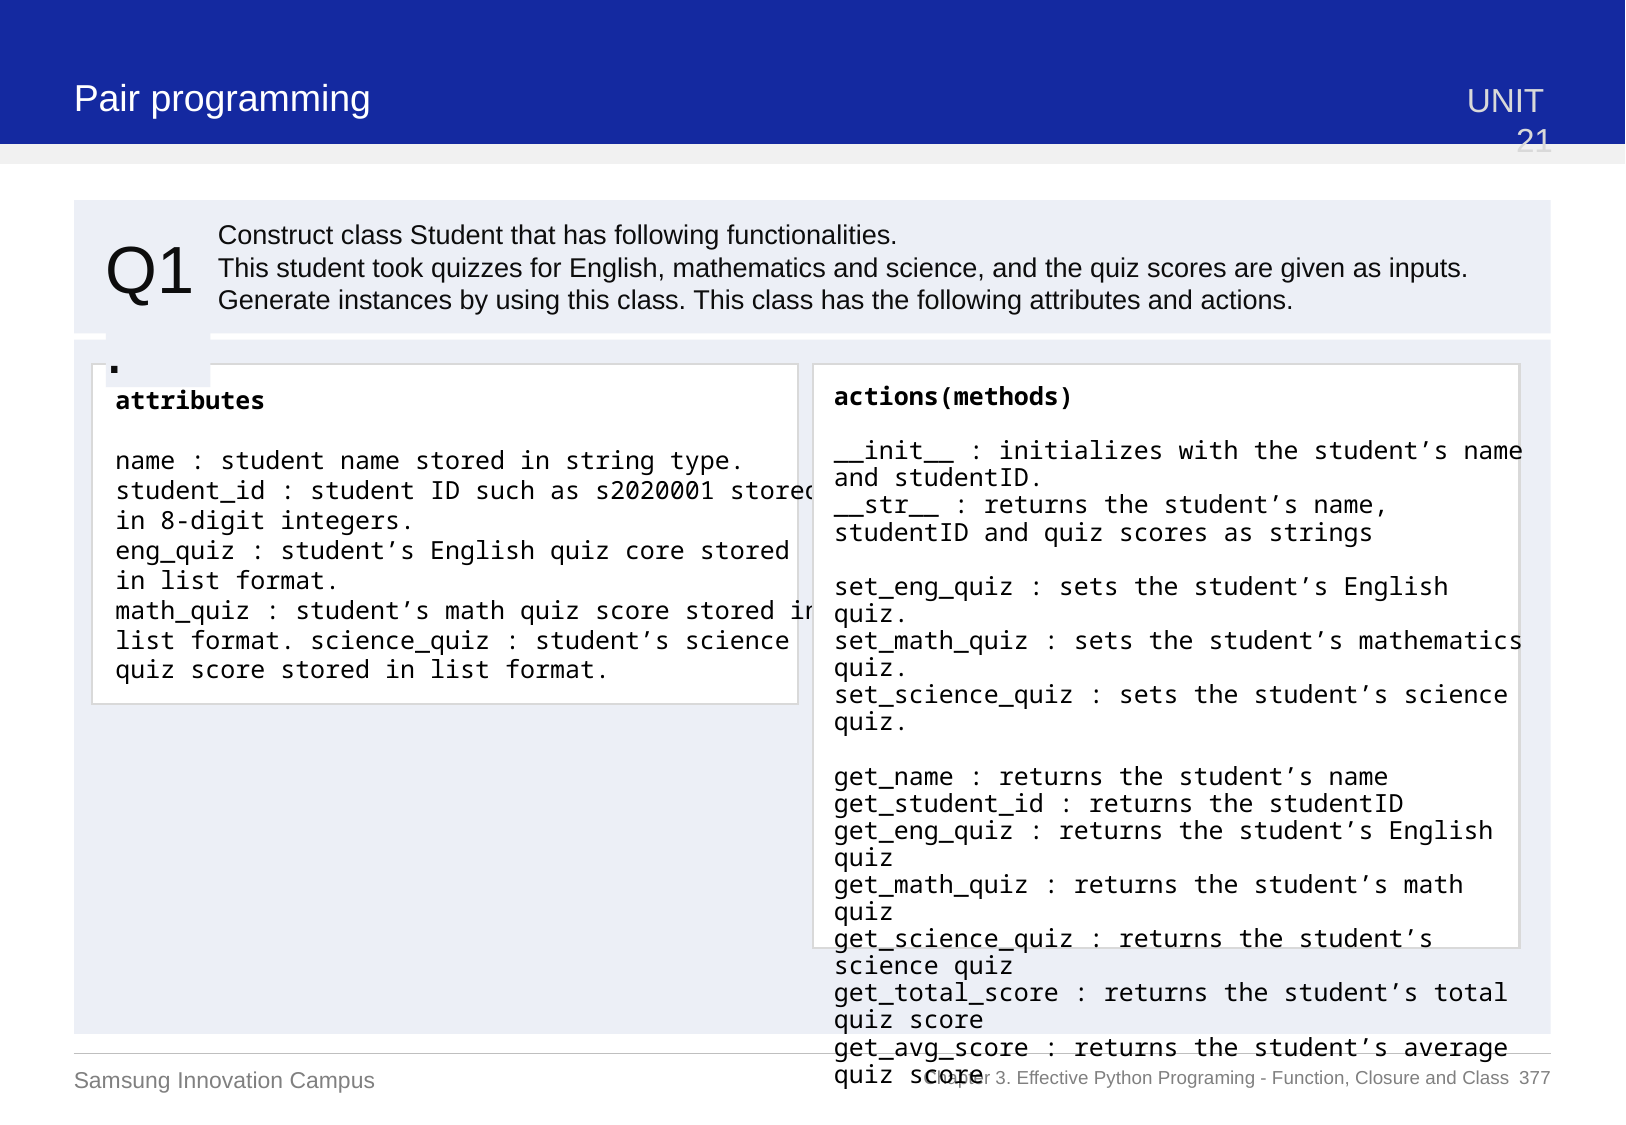

Pair programming
UNIT  21
Construct class Student that has following functionalities.
This student took quizzes for English, mathematics and science, and the quiz scores are given as inputs. Generate instances by using this class. This class has the following attributes and actions.
Q1.

attributes

name : student name stored in string type.
student_id : student ID such as s2020001 stored in 8-digit integers.
eng_quiz : student’s English quiz core stored in list format.
math_quiz : student’s math quiz score stored in list format. science_quiz : student’s science quiz score stored in list format.

actions(methods)

__init__ : initializes with the student’s name and studentID.
__str__ : returns the student’s name, studentID and quiz scores as strings

set_eng_quiz : sets the student’s English quiz.
set_math_quiz : sets the student’s mathematics quiz.
set_science_quiz : sets the student’s science quiz.

get_name : returns the student’s name
get_student_id : returns the studentID
get_eng_quiz : returns the student’s English quiz
get_math_quiz : returns the student’s math quiz
get_science_quiz : returns the student’s science quiz
get_total_score : returns the student’s total quiz score
get_avg_score : returns the student’s average quiz score